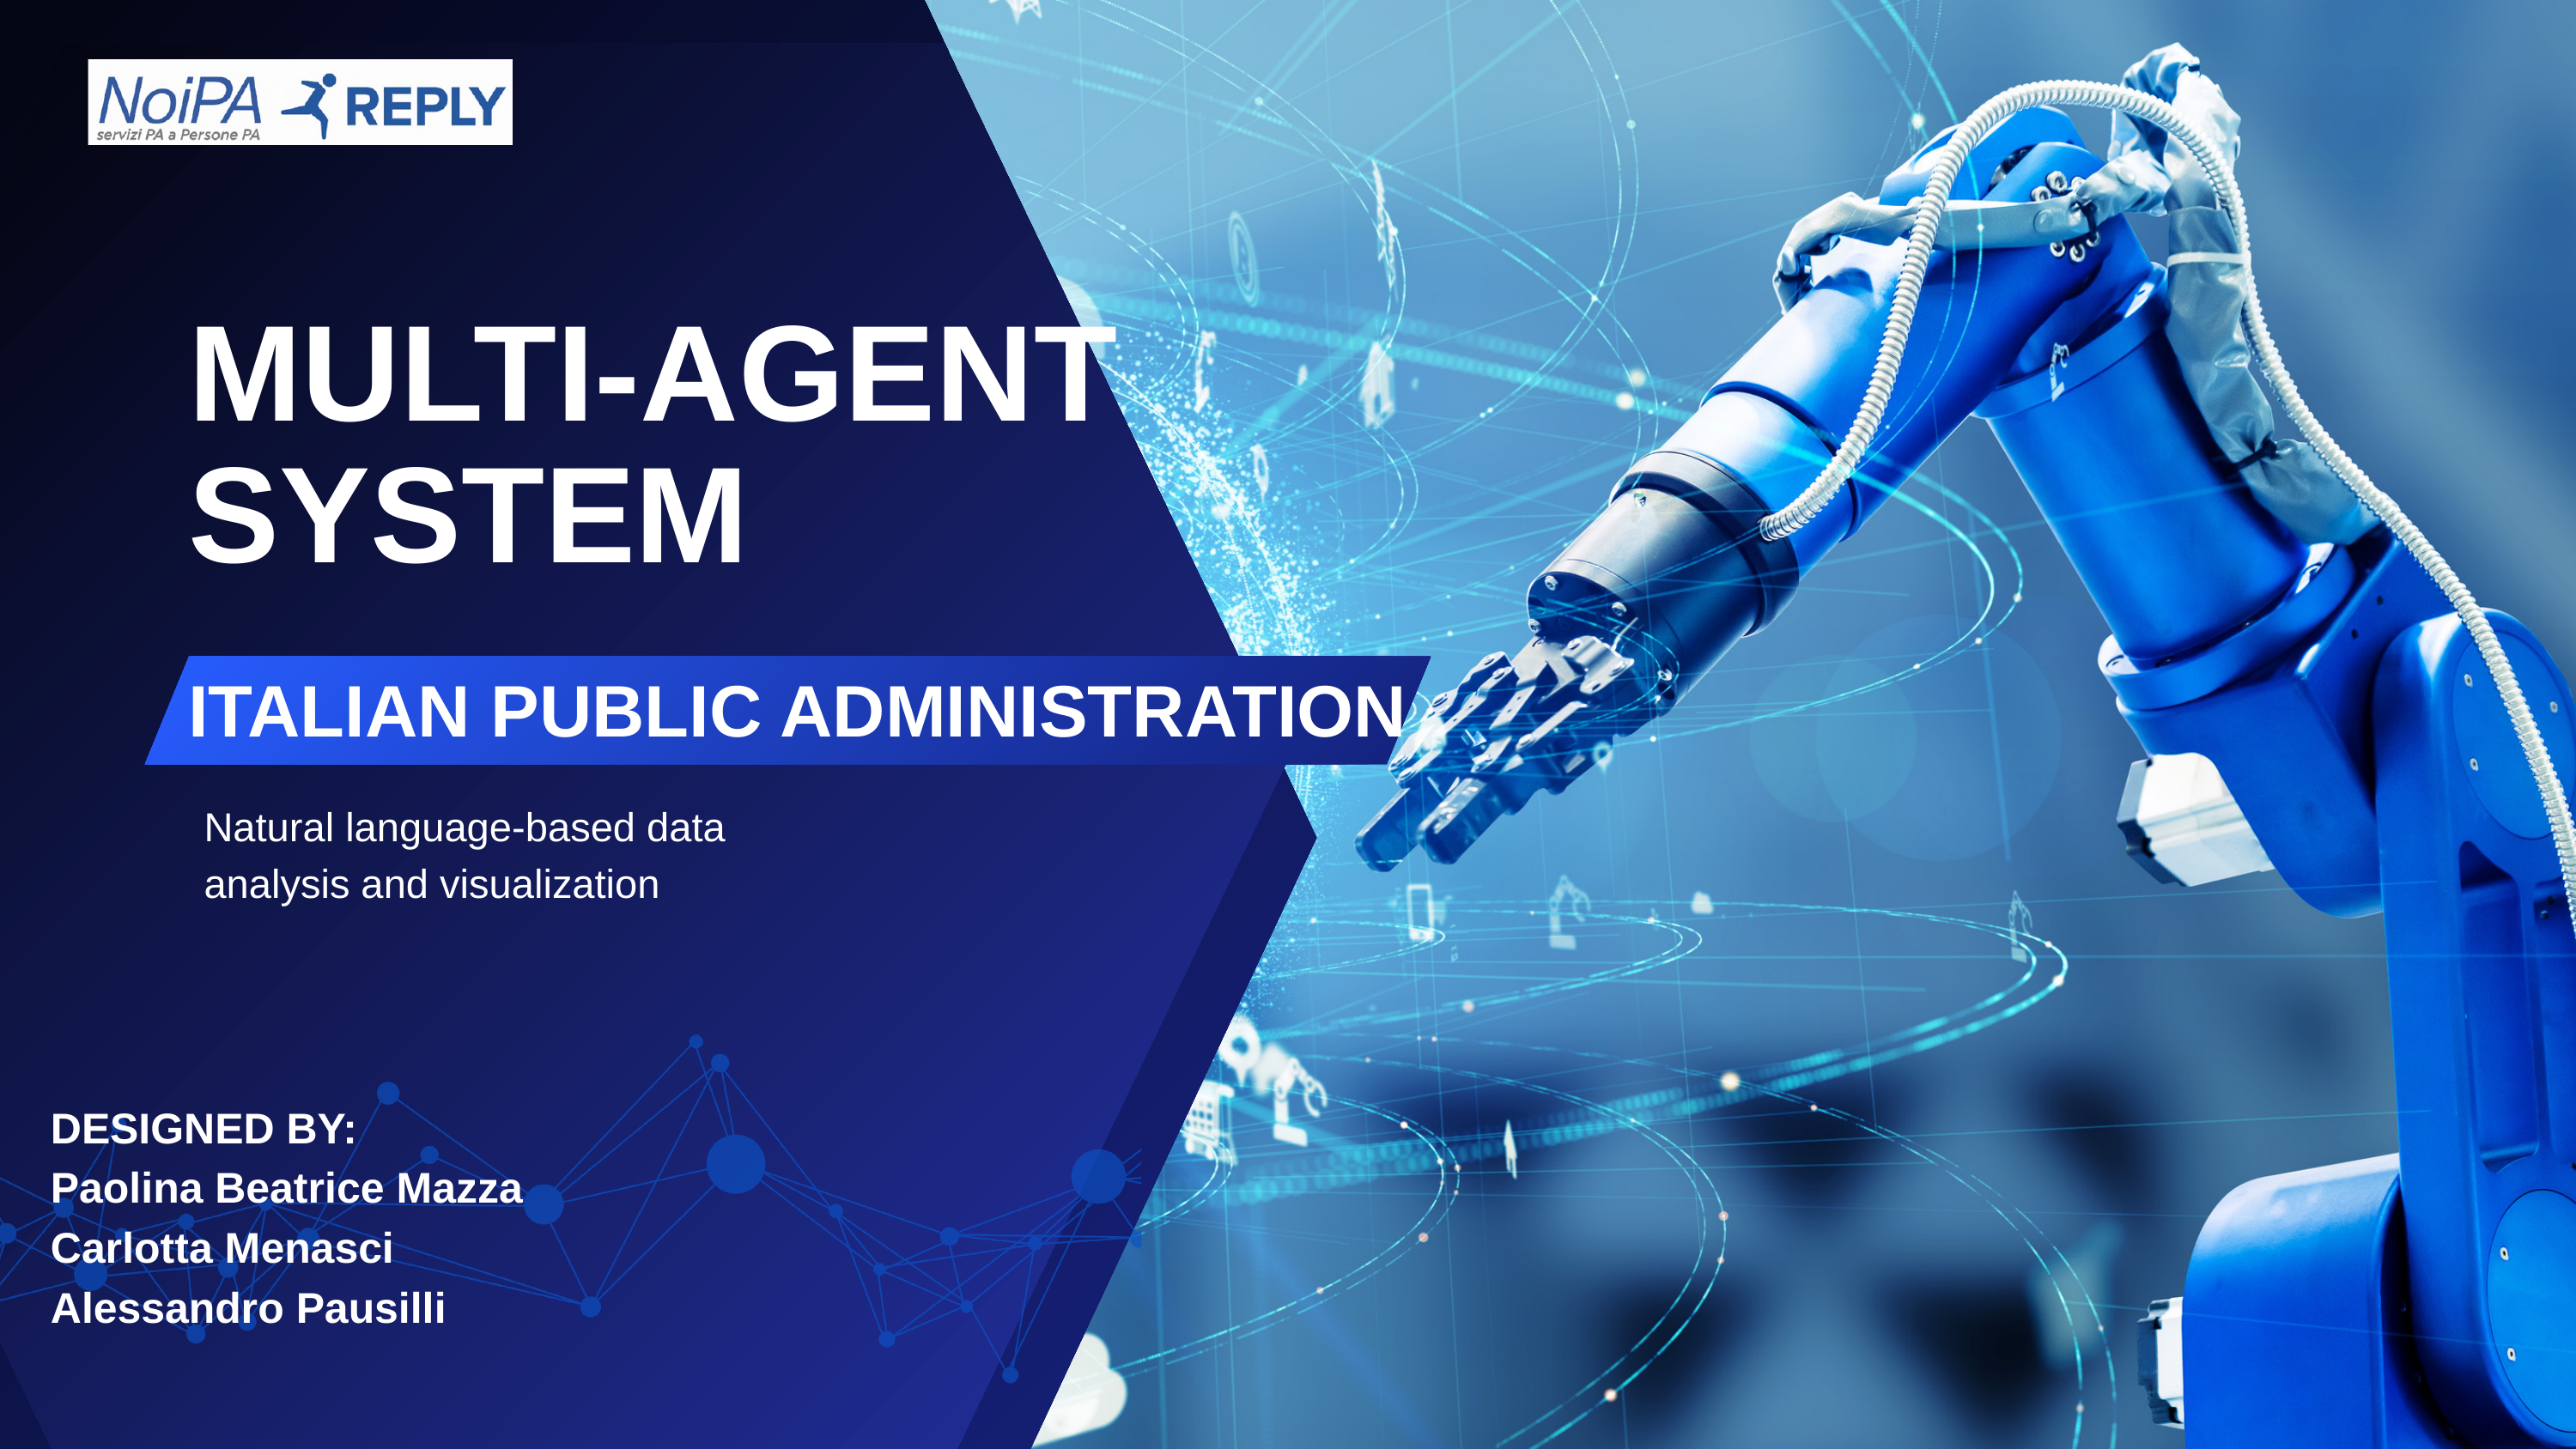

MULTI-AGENT
SYSTEM
ITALIAN PUBLIC ADMINISTRATION

Natural language-based data analysis and visualization

DESIGNED BY:
Paolina Beatrice Mazza
Carlotta Menasci
Alessandro Pausilli